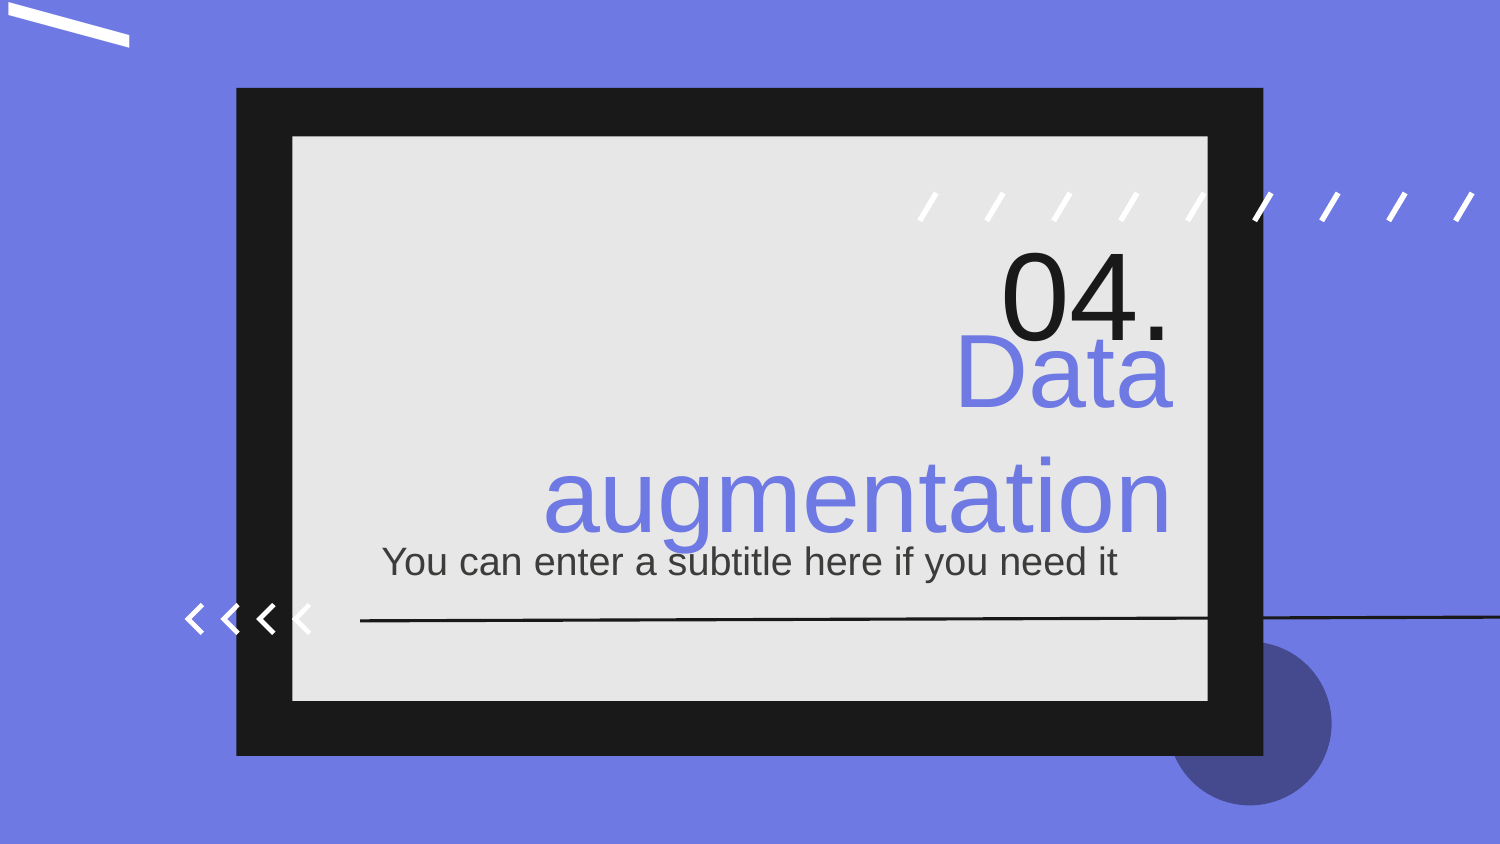

04.
# Data augmentation
You can enter a subtitle here if you need it